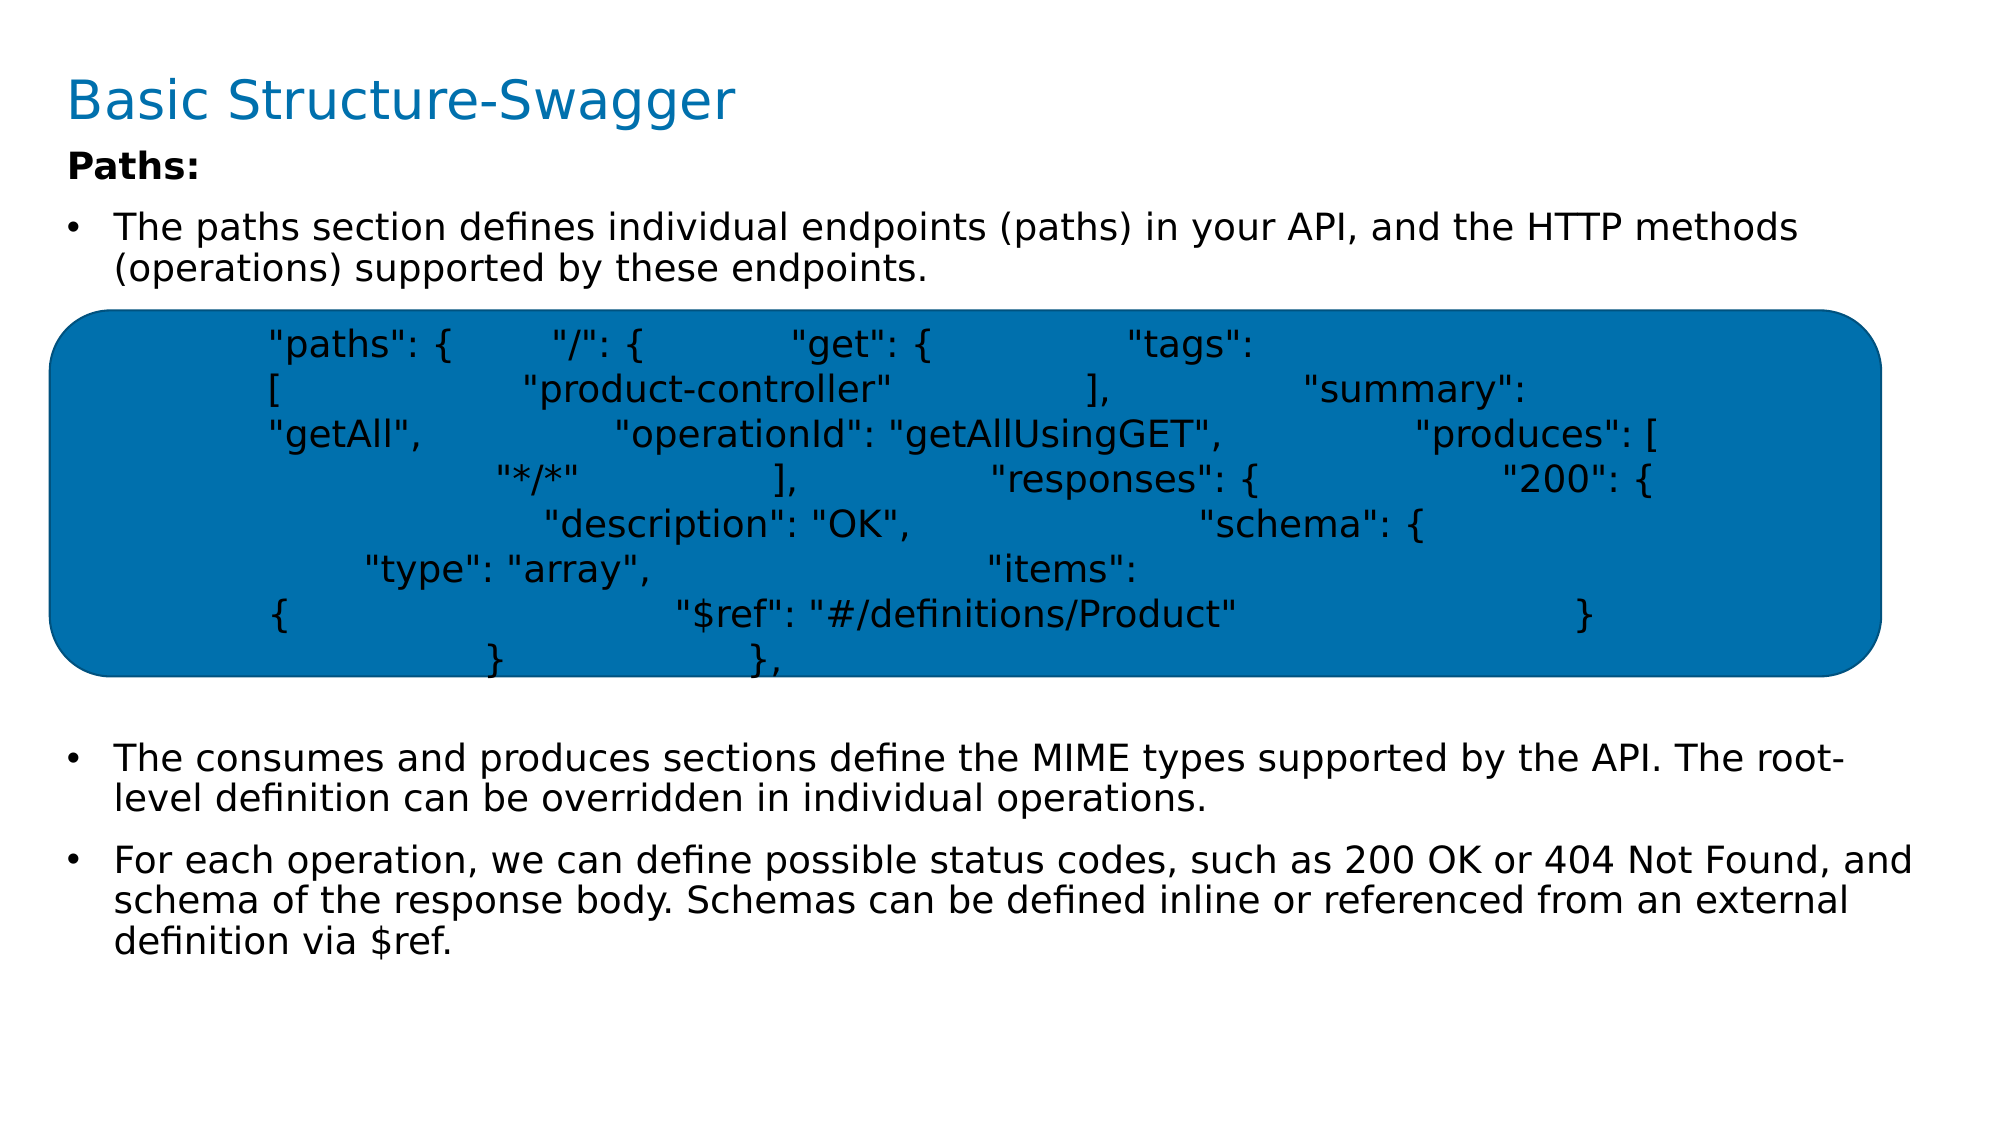

# Basic Structure-Swagger
Paths:
The paths section defines individual endpoints (paths) in your API, and the HTTP methods (operations) supported by these endpoints.

The consumes and produces sections define the MIME types supported by the API. The root-level definition can be overridden in individual operations.
For each operation, we can define possible status codes, such as 200 OK or 404 Not Found, and schema of the response body. Schemas can be defined inline or referenced from an external definition via $ref.

"paths": {        "/": {            "get": {                "tags": [                    "product-controller"                ],                "summary": "getAll",                "operationId": "getAllUsingGET",                "produces": [                    "*/*"                ],                "responses": {                    "200": {                        "description": "OK",                        "schema": {                            "type": "array",                            "items": {                                "$ref": "#/definitions/Product"                            }                        }                    },